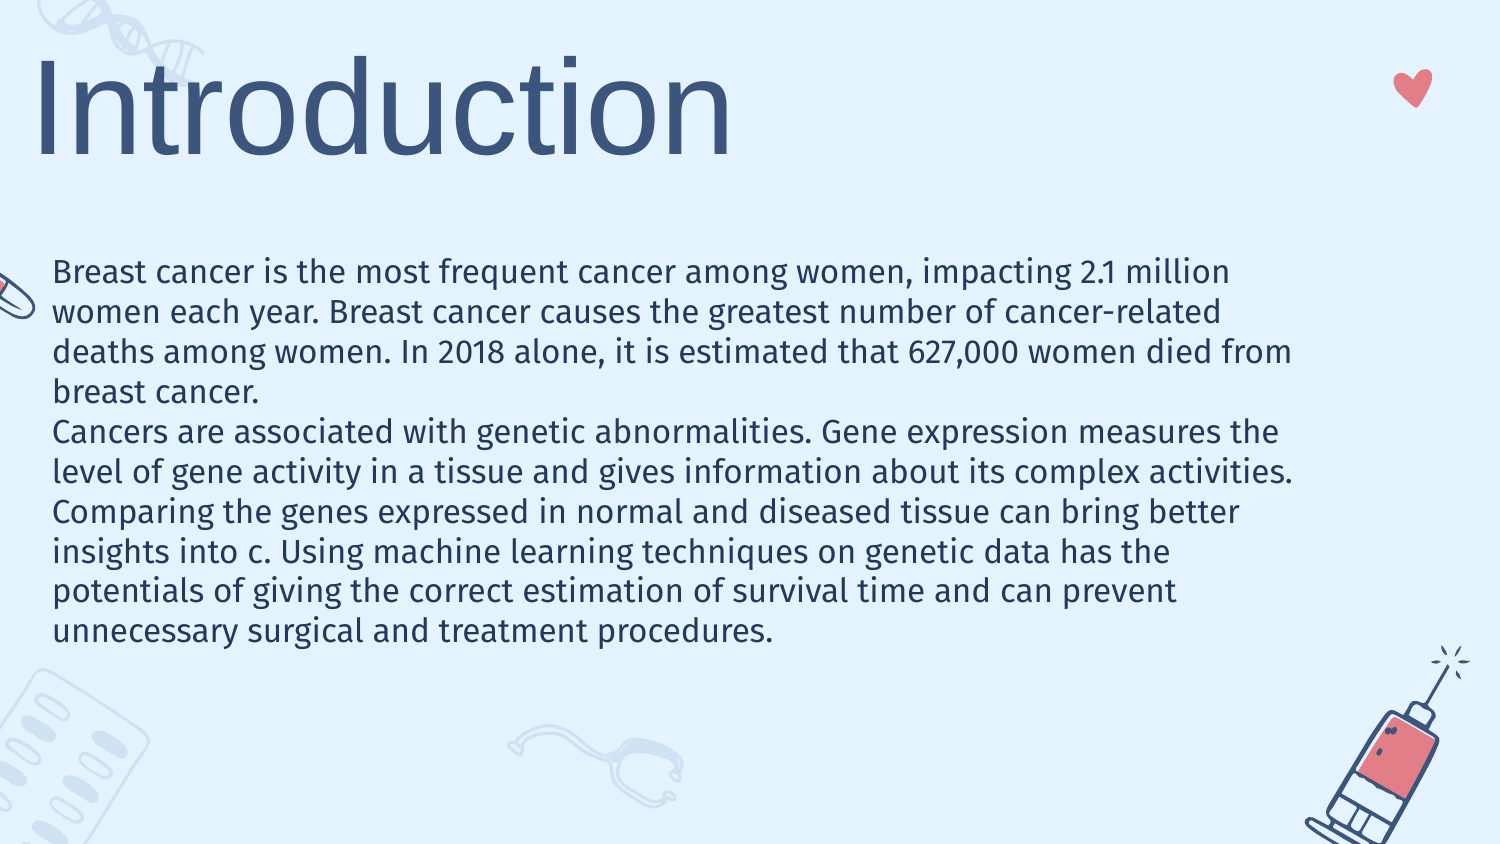

# Introduction

Breast cancer is the most frequent cancer among women, impacting 2.1 million women each year. Breast cancer causes the greatest number of cancer-related deaths among women. In 2018 alone, it is estimated that 627,000 women died from breast cancer.
Cancers are associated with genetic abnormalities. Gene expression measures the level of gene activity in a tissue and gives information about its complex activities. Comparing the genes expressed in normal and diseased tissue can bring better insights into c. Using machine learning techniques on genetic data has the potentials of giving the correct estimation of survival time and can prevent unnecessary surgical and treatment procedures.